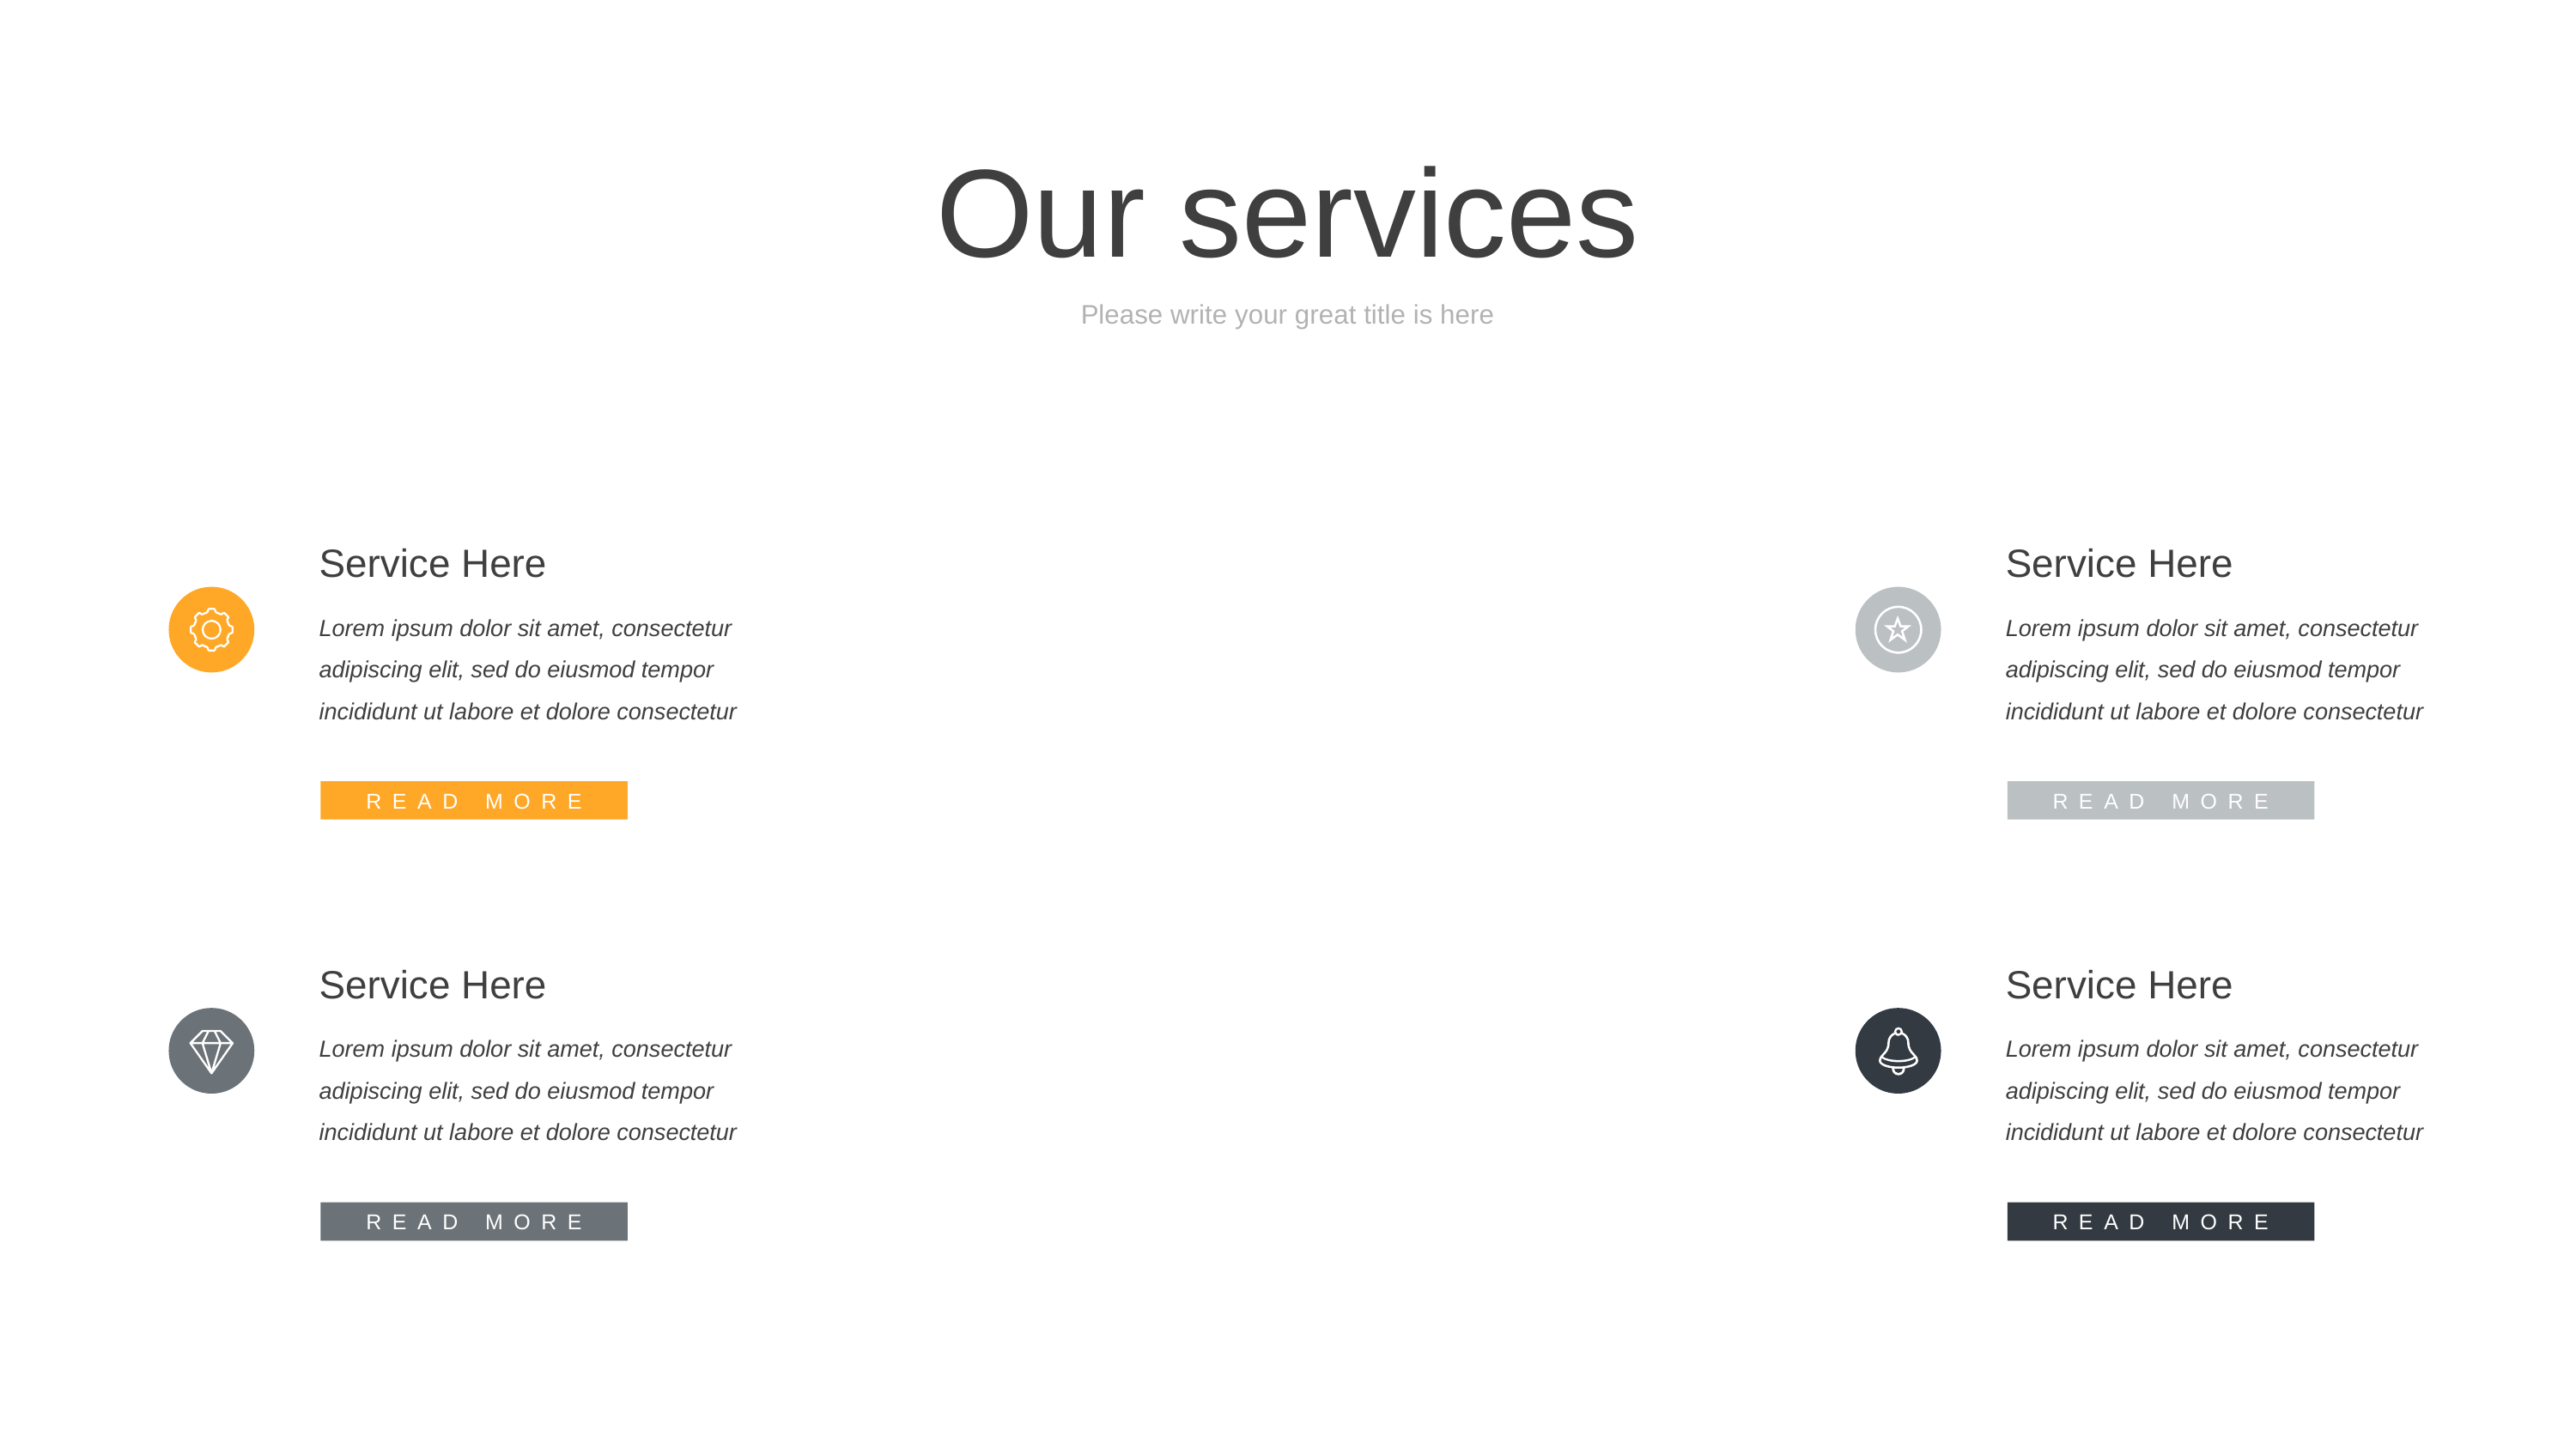

Our services
Please write your great title is here

Service Here
Service Here

Lorem ipsum dolor sit amet, consectetur adipiscing elit, sed do eiusmod tempor incididunt ut labore et dolore consectetur
Lorem ipsum dolor sit amet, consectetur adipiscing elit, sed do eiusmod tempor incididunt ut labore et dolore consectetur

READ MORE
READ MORE

Service Here
Service Here

Lorem ipsum dolor sit amet, consectetur adipiscing elit, sed do eiusmod tempor incididunt ut labore et dolore consectetur
Lorem ipsum dolor sit amet, consectetur adipiscing elit, sed do eiusmod tempor incididunt ut labore et dolore consectetur

READ MORE
READ MORE